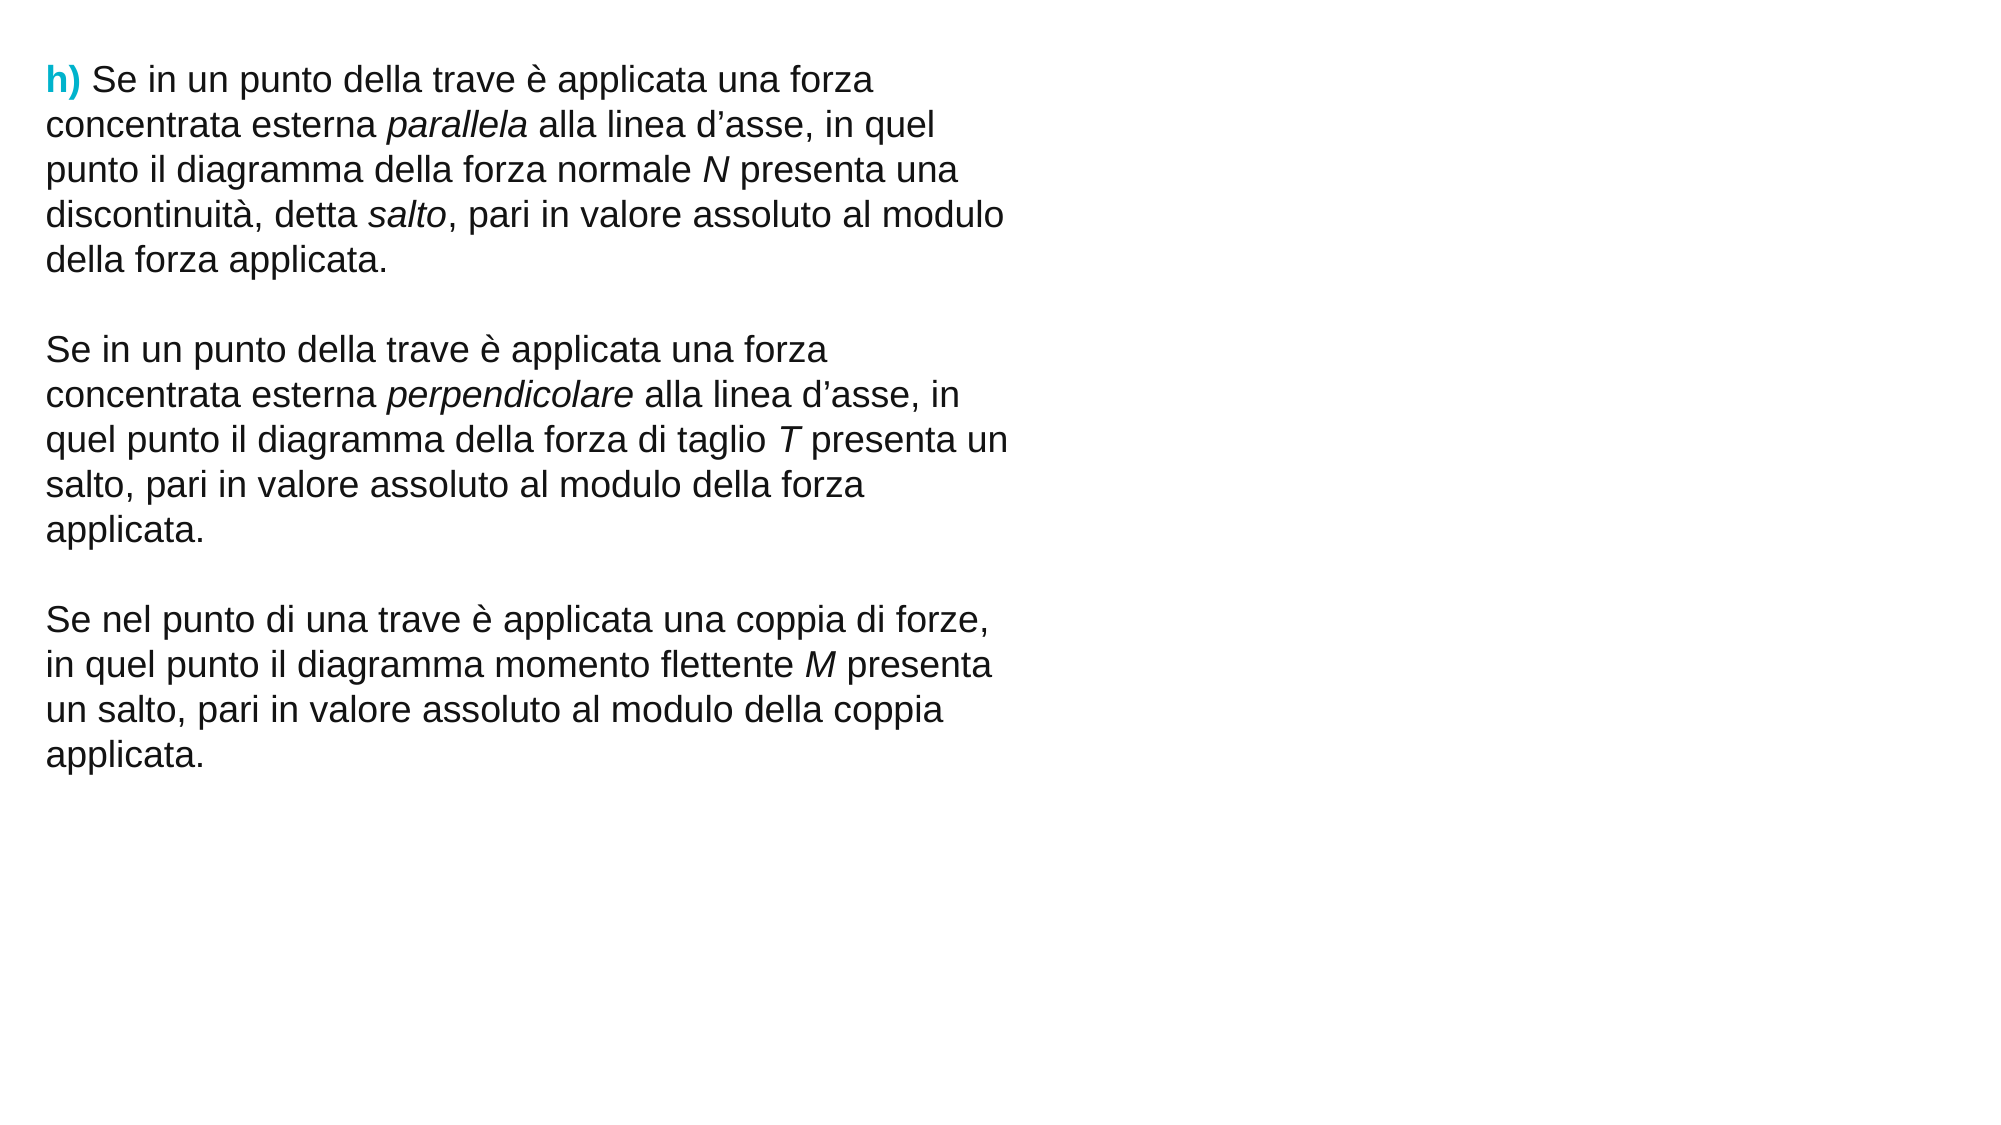

h) Se in un punto della trave è applicata una forza concentrata esterna parallela alla linea d’asse, in quel punto il diagramma della forza normale N presenta una discontinuità, detta salto, pari in valore assoluto al modulo della forza applicata.

Se in un punto della trave è applicata una forza concentrata esterna perpendicolare alla linea d’asse, in quel punto il diagramma della forza di taglio T presenta un salto, pari in valore assoluto al modulo della forza applicata.

Se nel punto di una trave è applicata una coppia di forze, in quel punto il diagramma momento flettente M presenta un salto, pari in valore assoluto al modulo della coppia applicata.